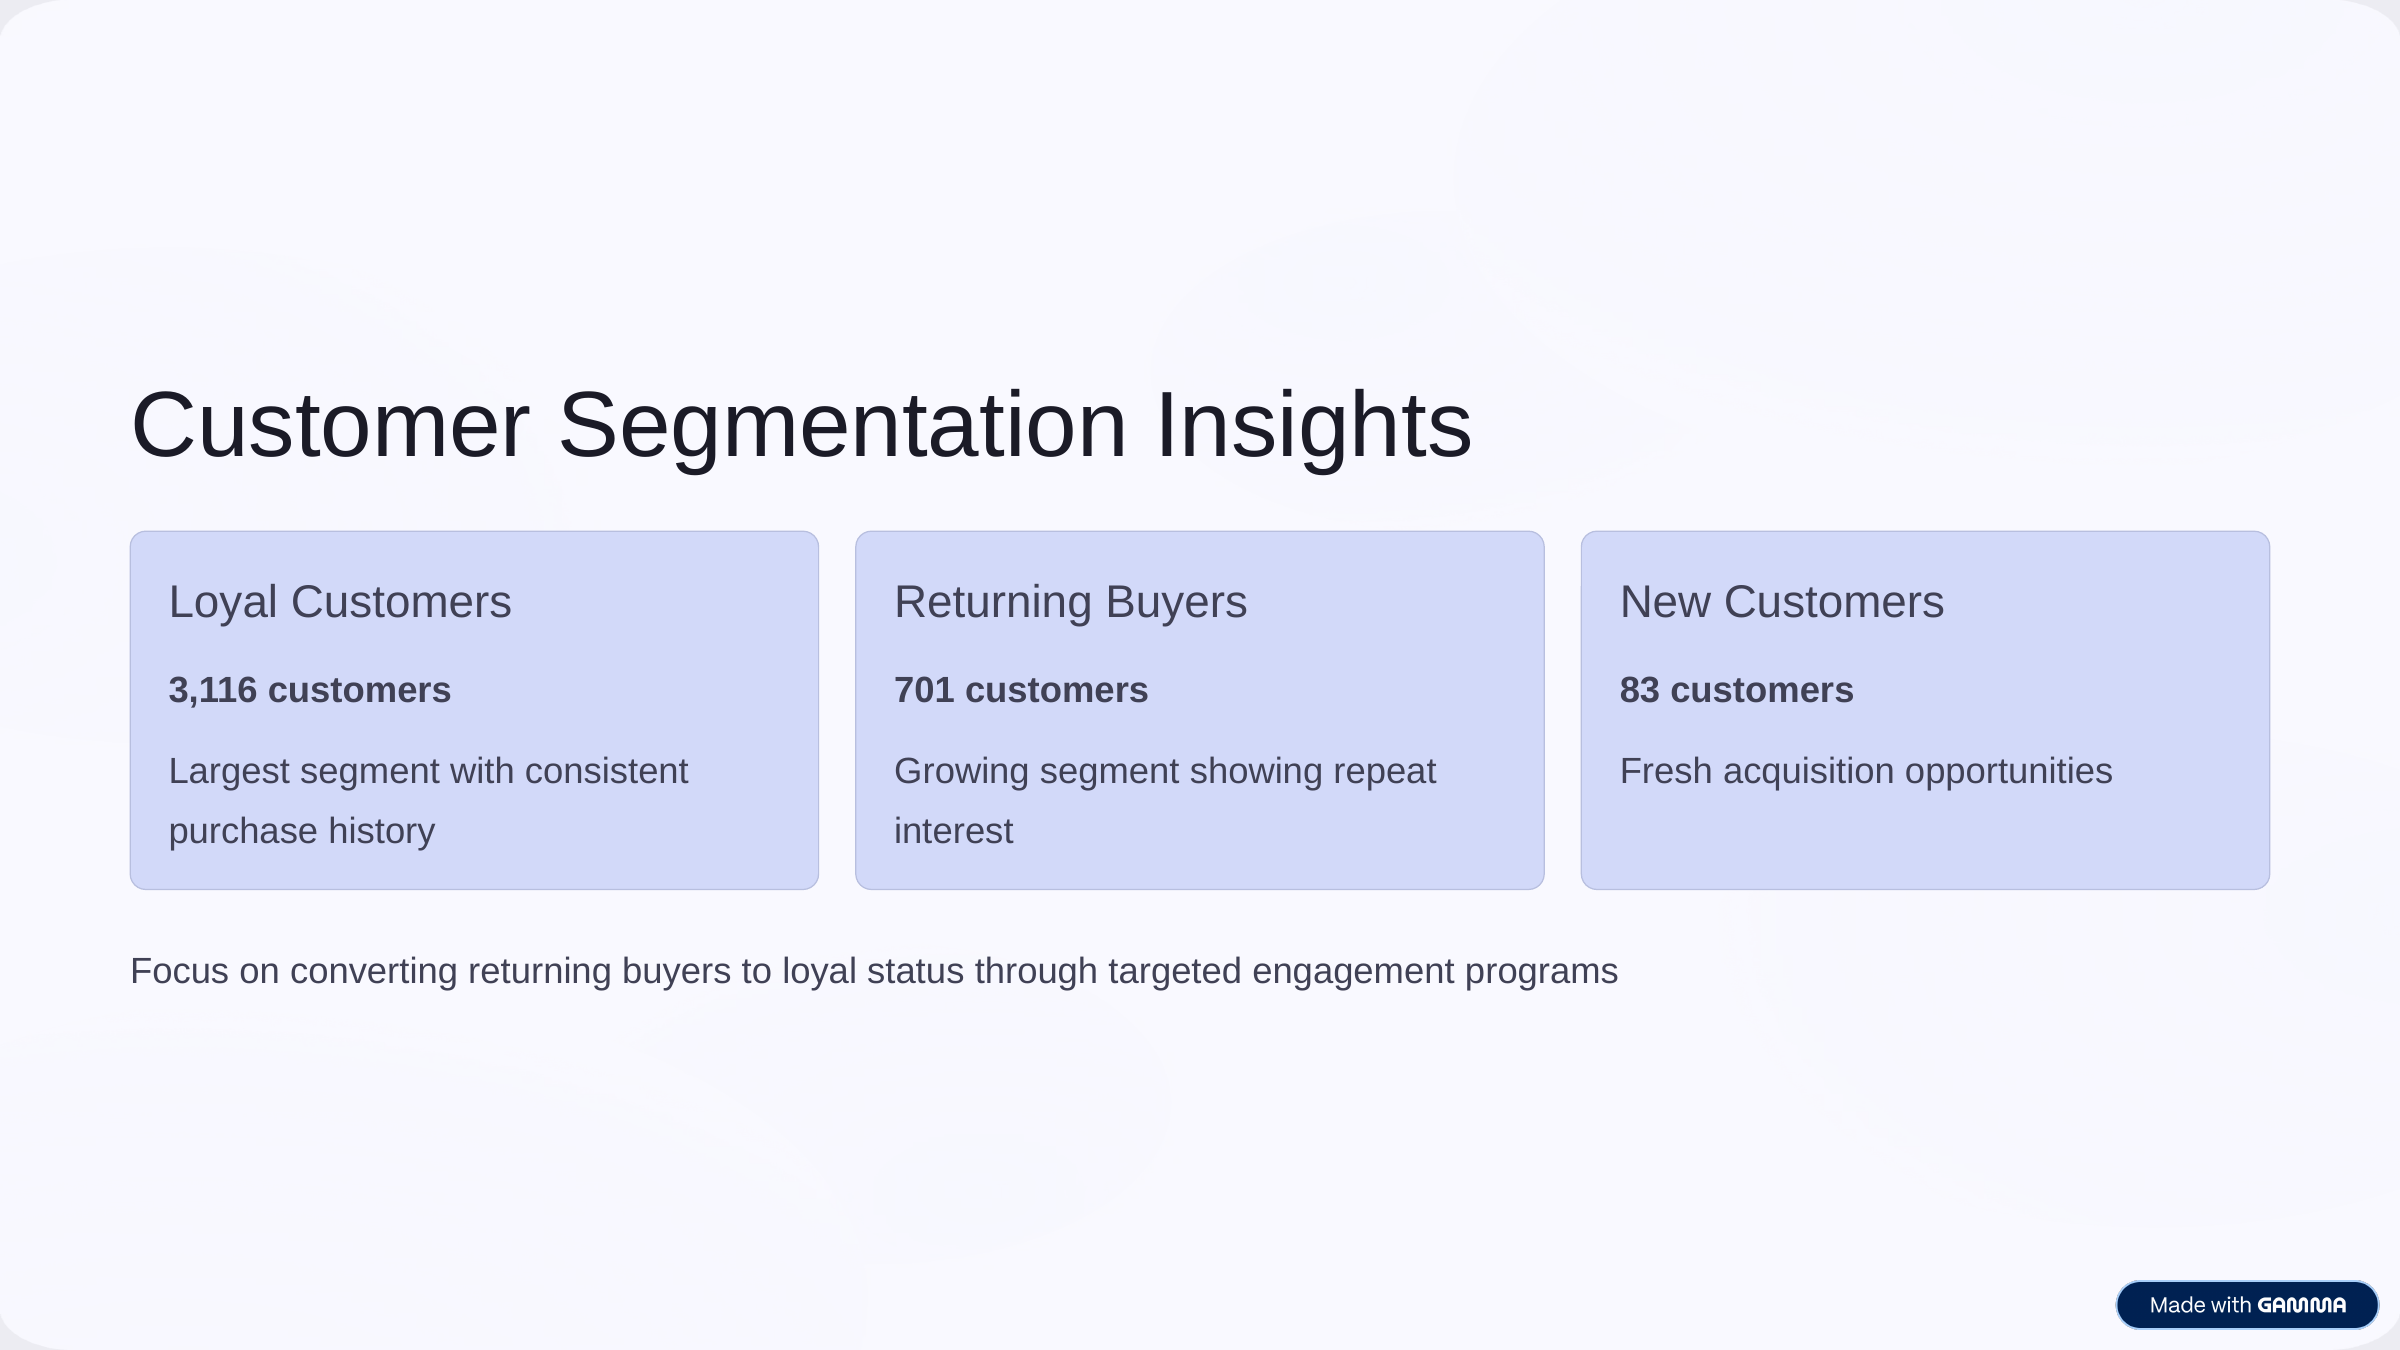

Customer Segmentation Insights

Loyal Customers
Returning Buyers
New Customers
3,116 customers
701 customers
83 customers
Largest segment with consistent purchase history
Growing segment showing repeat interest
Fresh acquisition opportunities
Focus on converting returning buyers to loyal status through targeted engagement programs